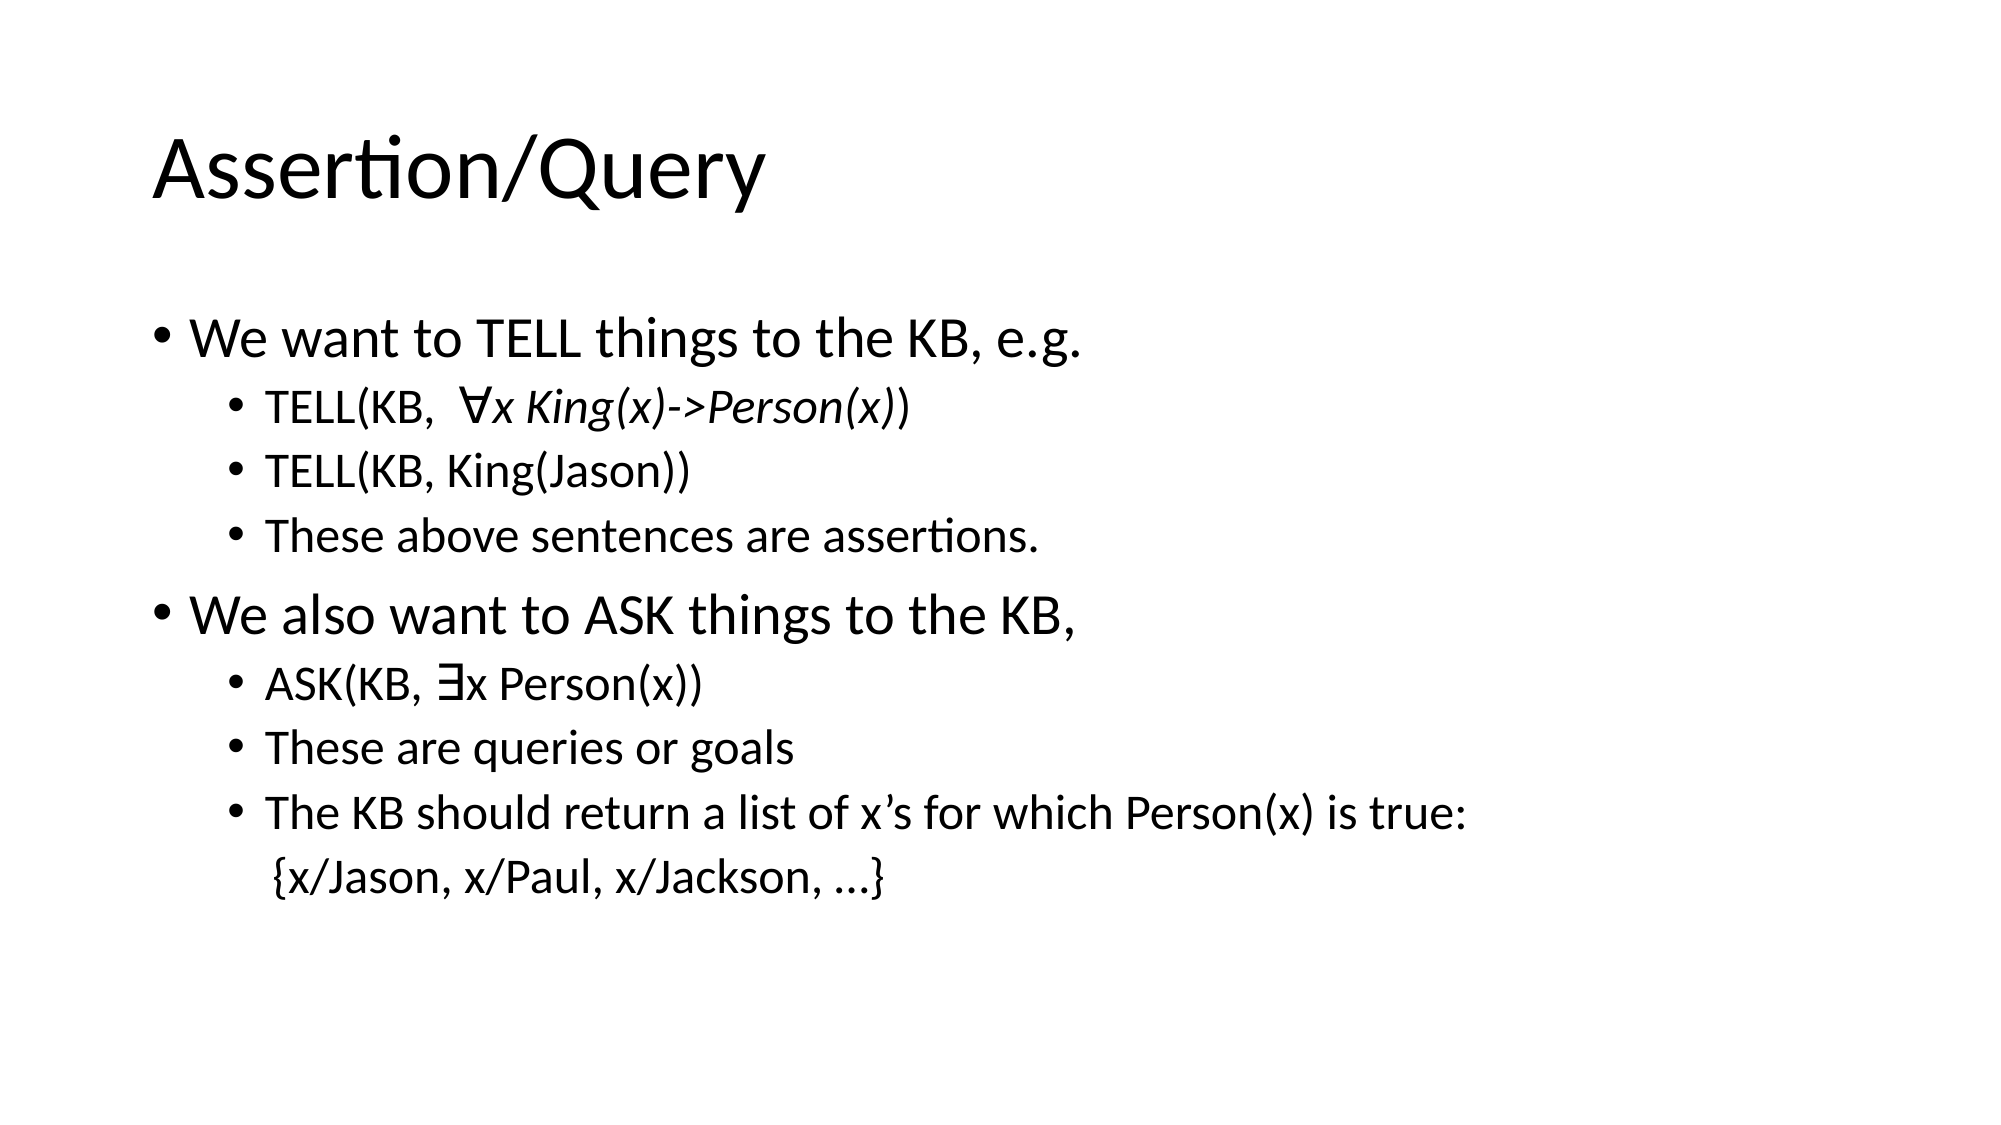

# Assertion/Query
We want to TELL things to the KB, e.g.
TELL(KB,  ∀x King(x)->Person(x))
TELL(KB, King(Jason))
These above sentences are assertions.
We also want to ASK things to the KB,
ASK(KB, ∃x Person(x))
These are queries or goals
The KB should return a list of x’s for which Person(x) is true:
    {x/Jason, x/Paul, x/Jackson, …}